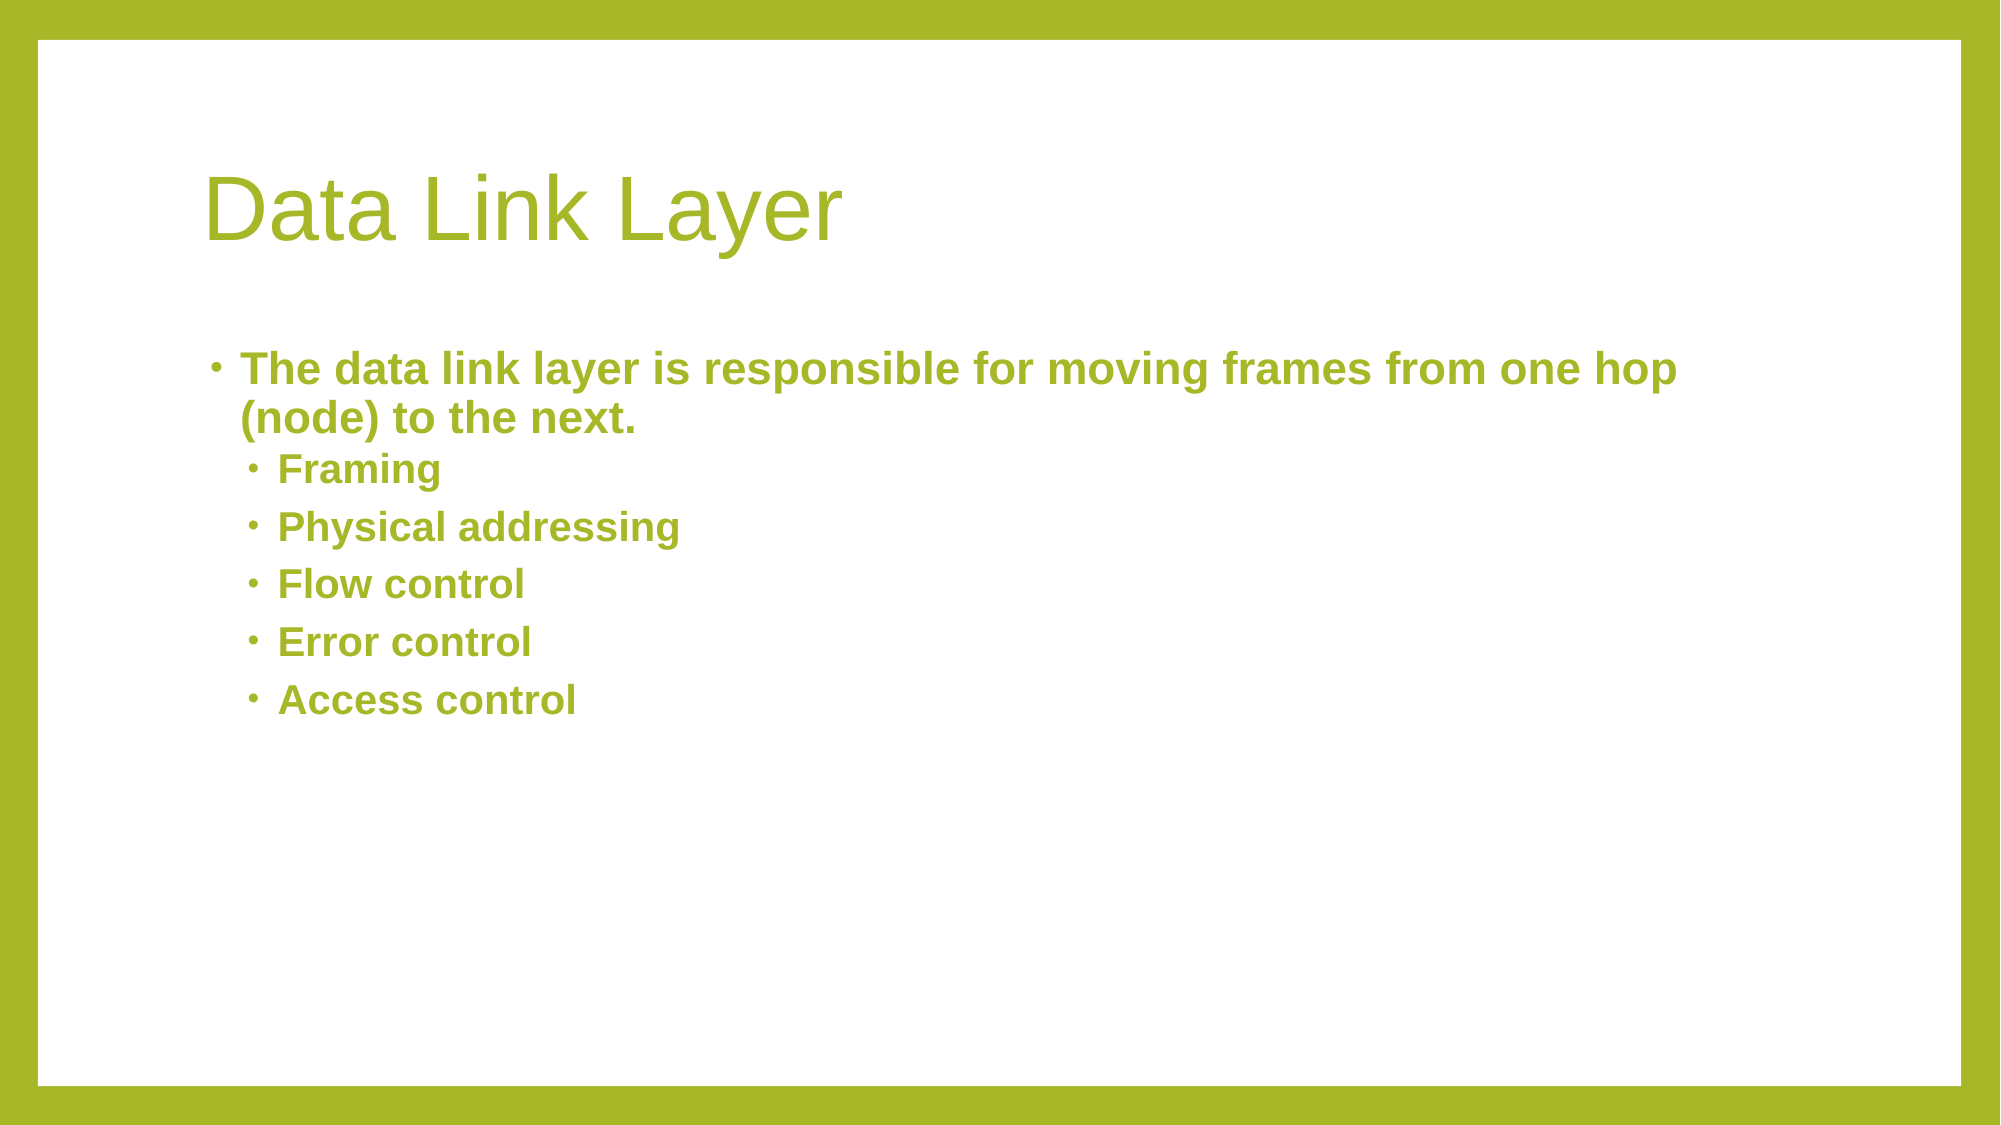

# Data Link Layer
The data link layer is responsible for moving frames from one hop (node) to the next.
Framing
Physical addressing
Flow control
Error control
Access control